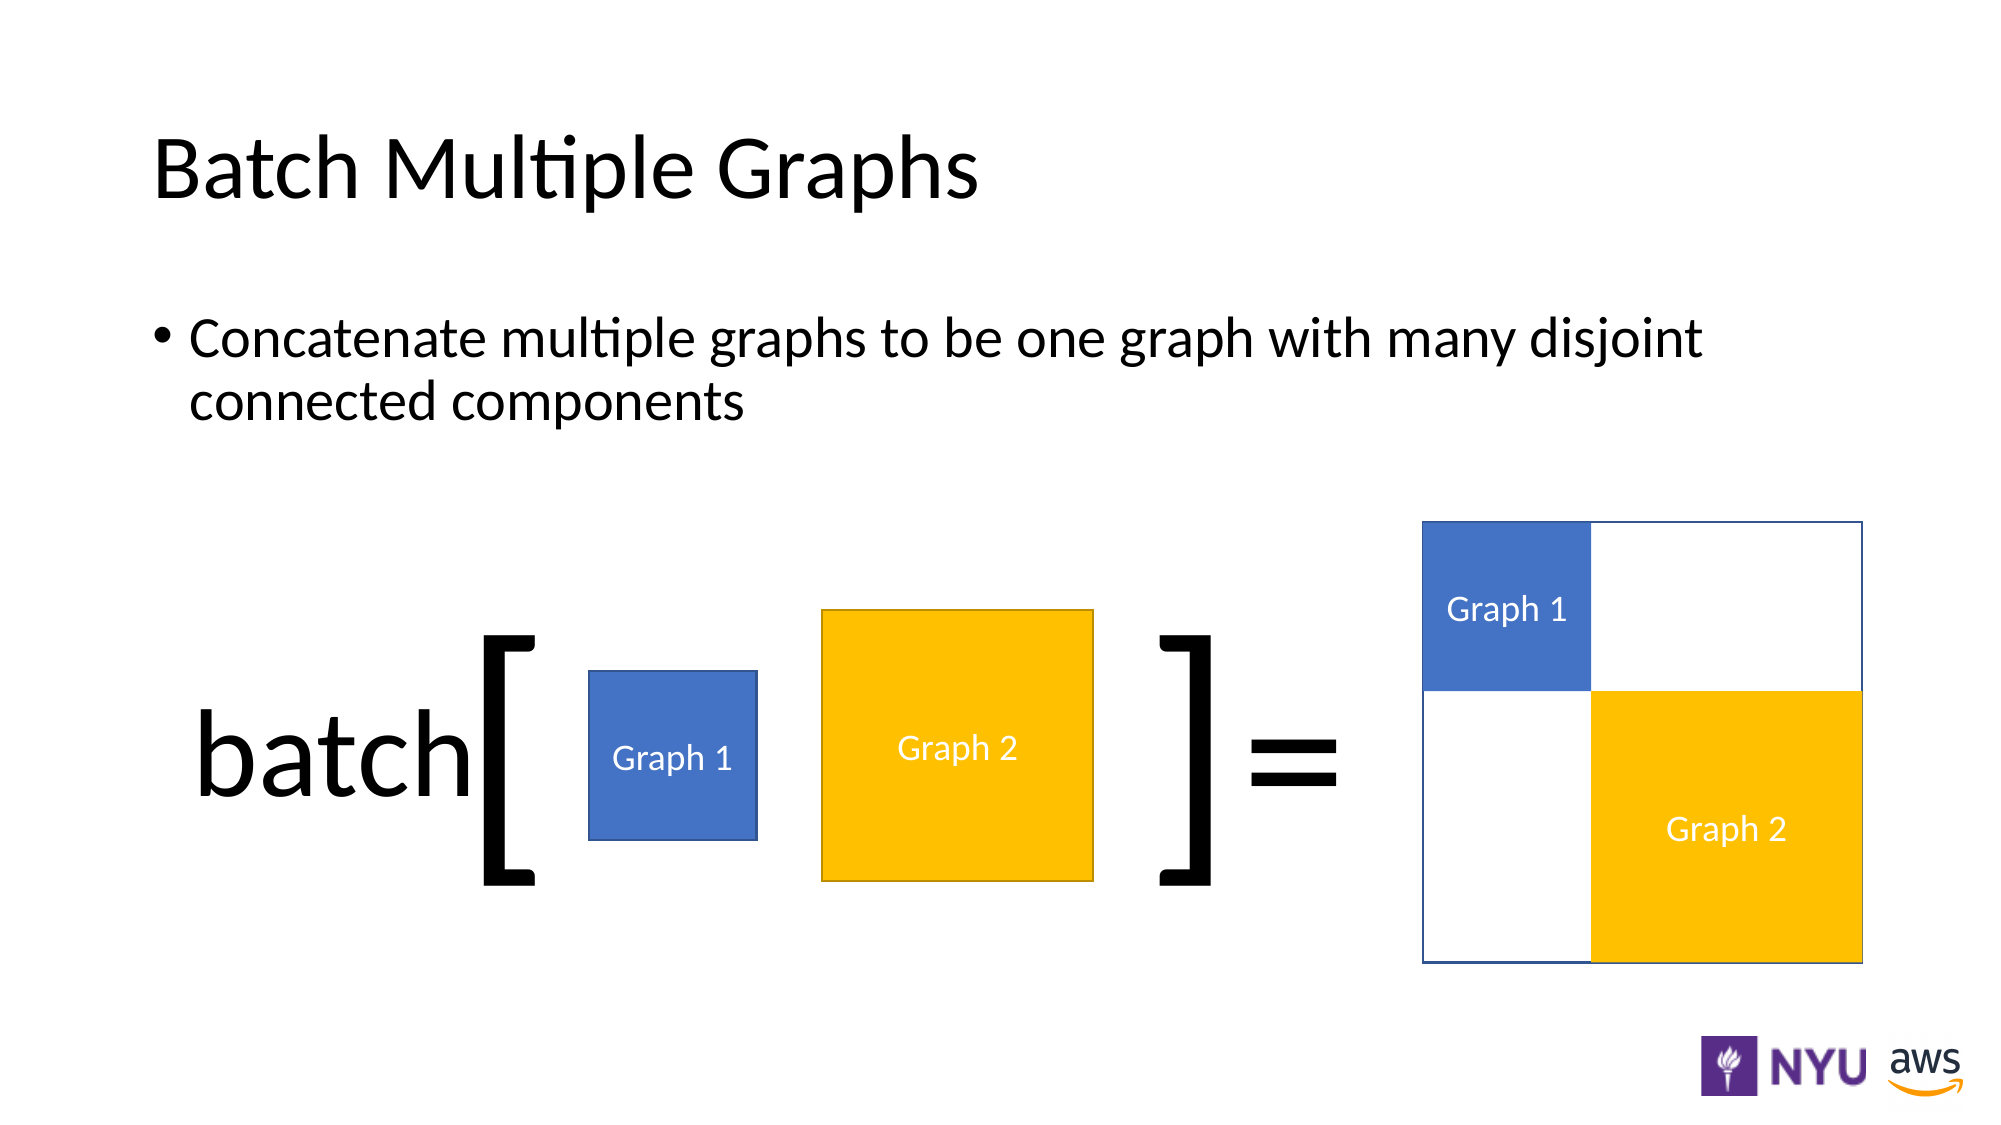

# Batch Multiple Graphs
Concatenate multiple graphs to be one graph with many disjoint connected components

Graph 1
Graph 2
[         ]
=
batch
Graph 2
Graph 1